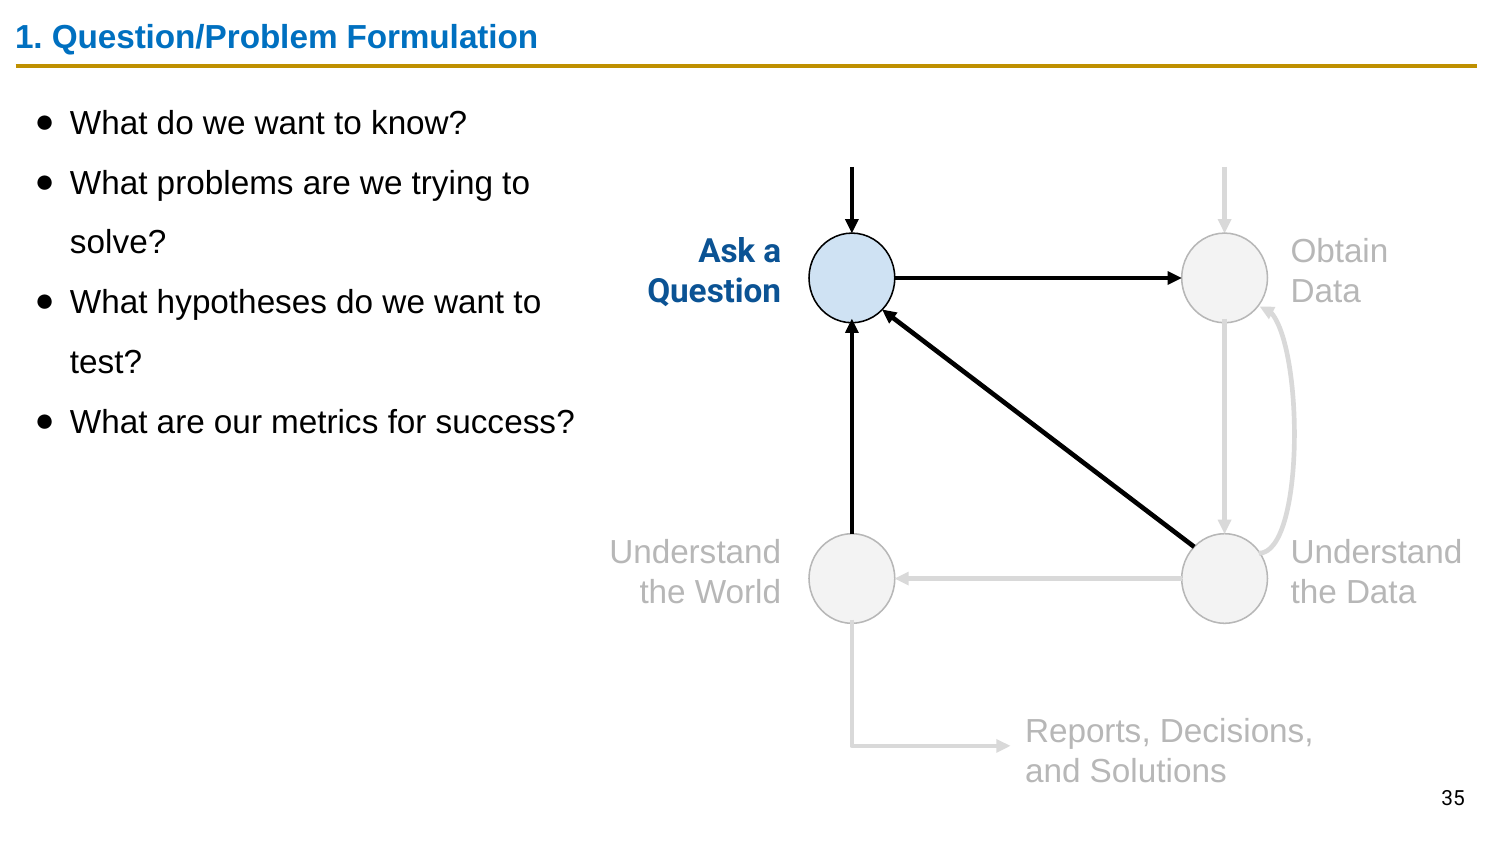

# 1. Question/Problem Formulation
What do we want to know?
What problems are we trying to solve?
What hypotheses do we want to test?
What are our metrics for success?
Ask a Question
Obtain Data

Understand the World
Understand the Data

Reports, Decisions, and Solutions
35